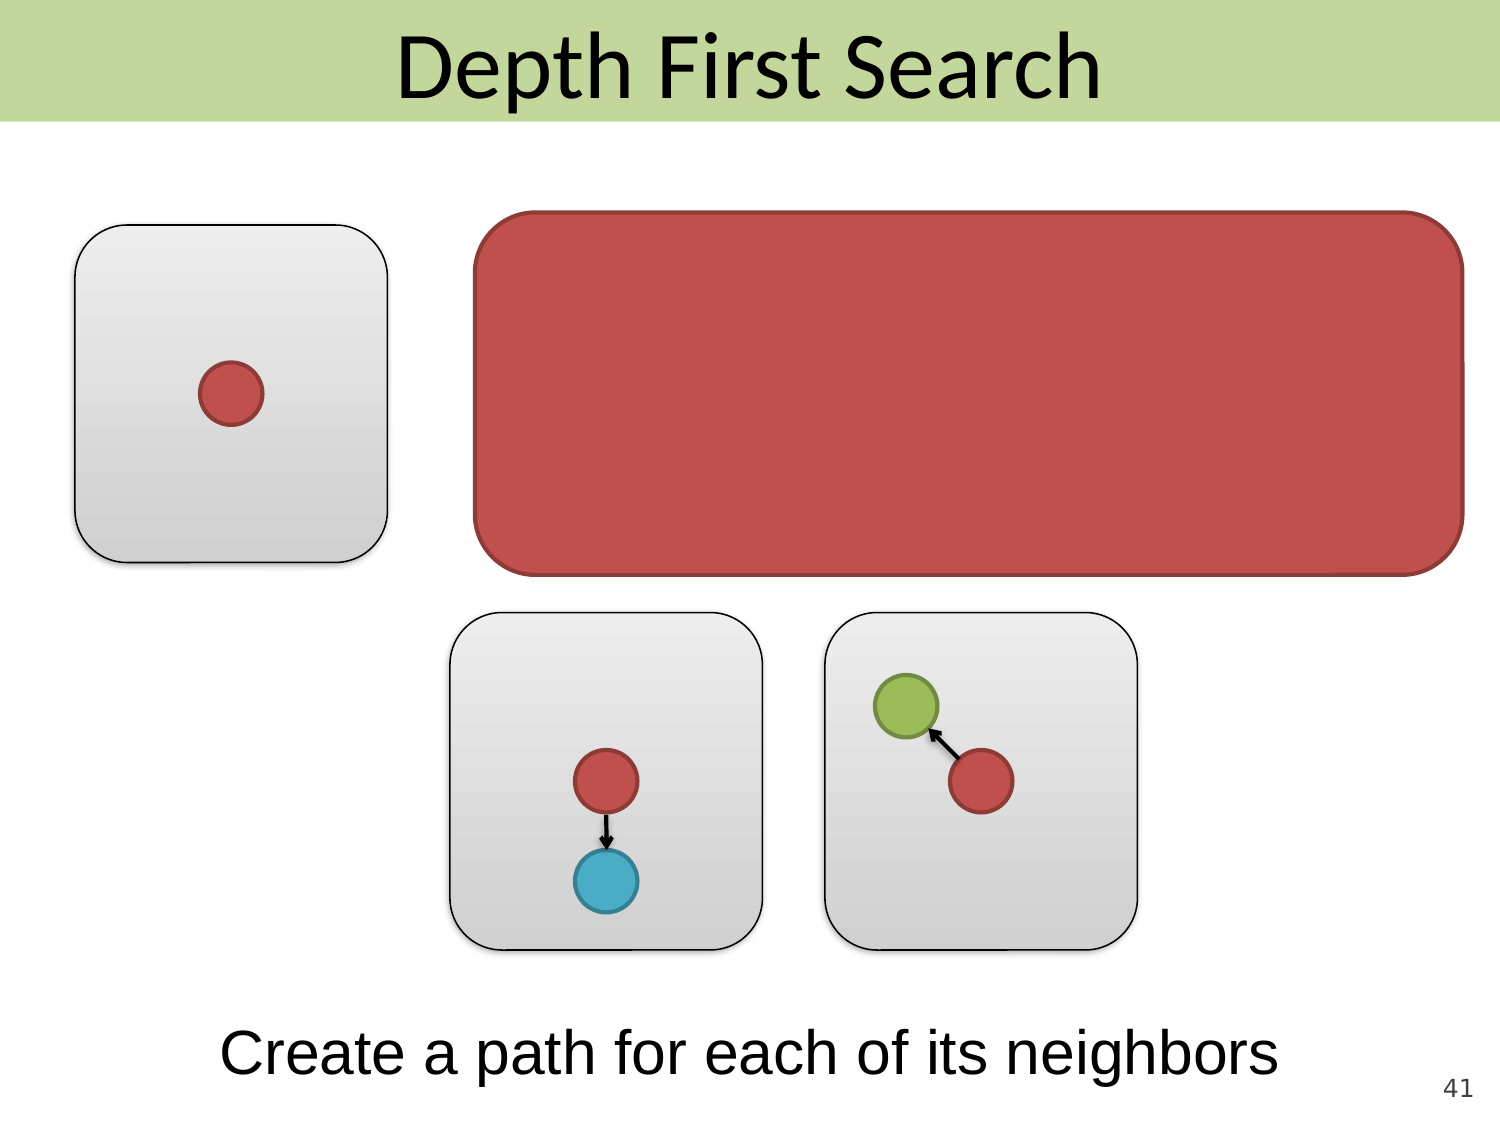

Depth First Search

Create a path for each of its neighbors